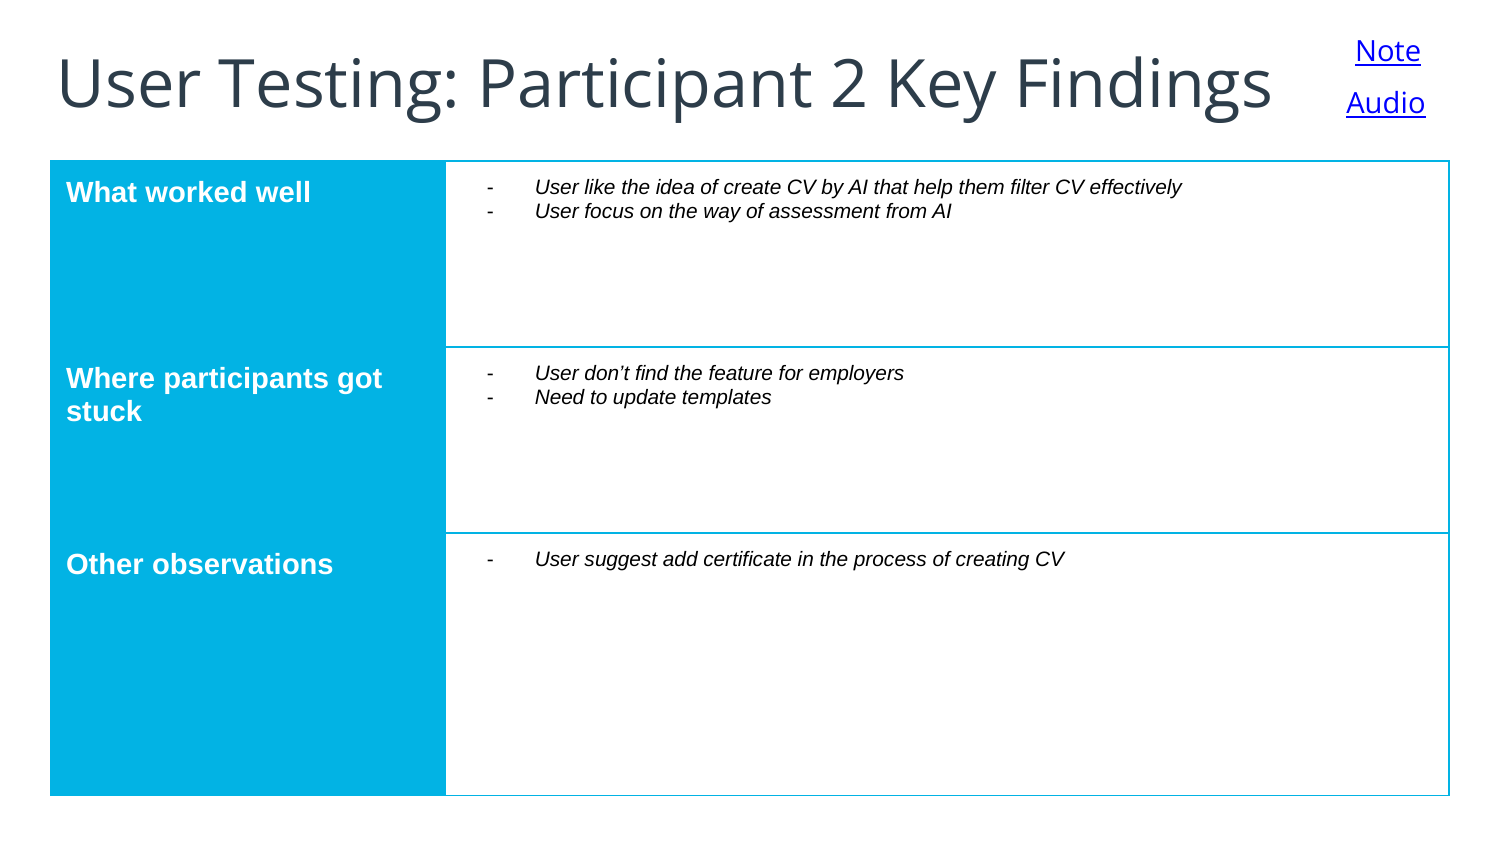

Note
# User Testing: Participant 2 Key Findings
Audio
| What worked well | User like the idea of create CV by AI that help them filter CV effectively User focus on the way of assessment from AI |
| --- | --- |
| Where participants got stuck | User don’t find the feature for employers Need to update templates |
| Other observations | User suggest add certificate in the process of creating CV |